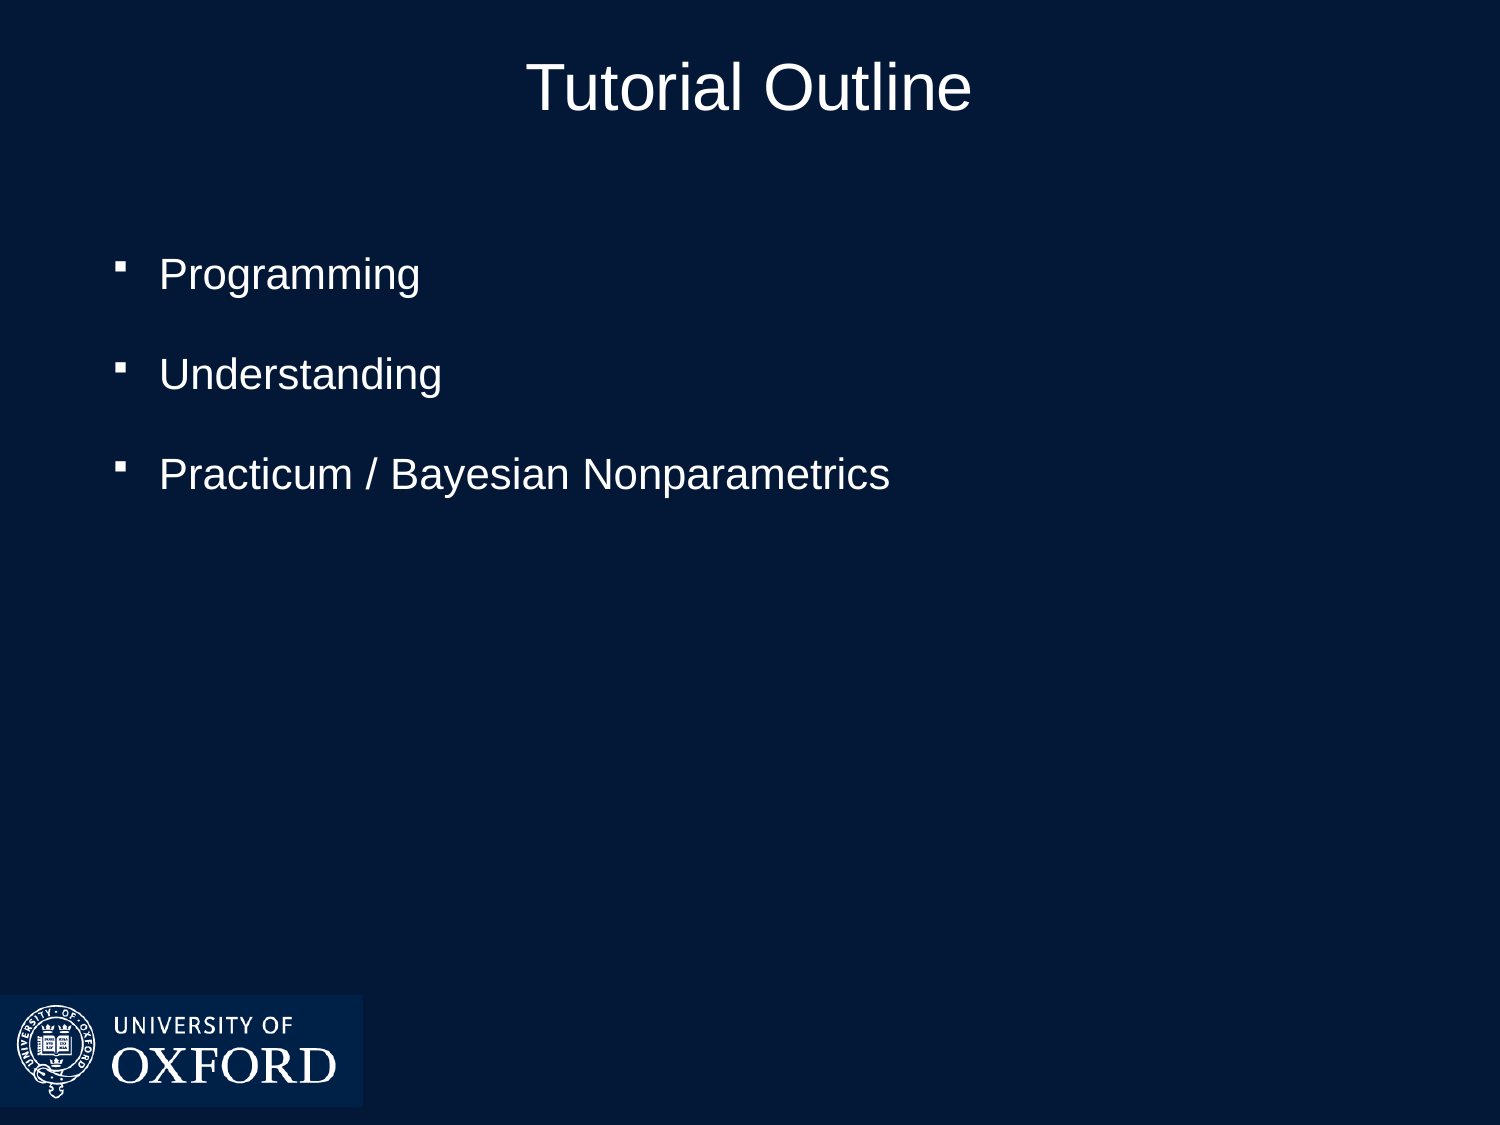

# Tutorial Outline
Programming

Understanding

Practicum / Bayesian Nonparametrics